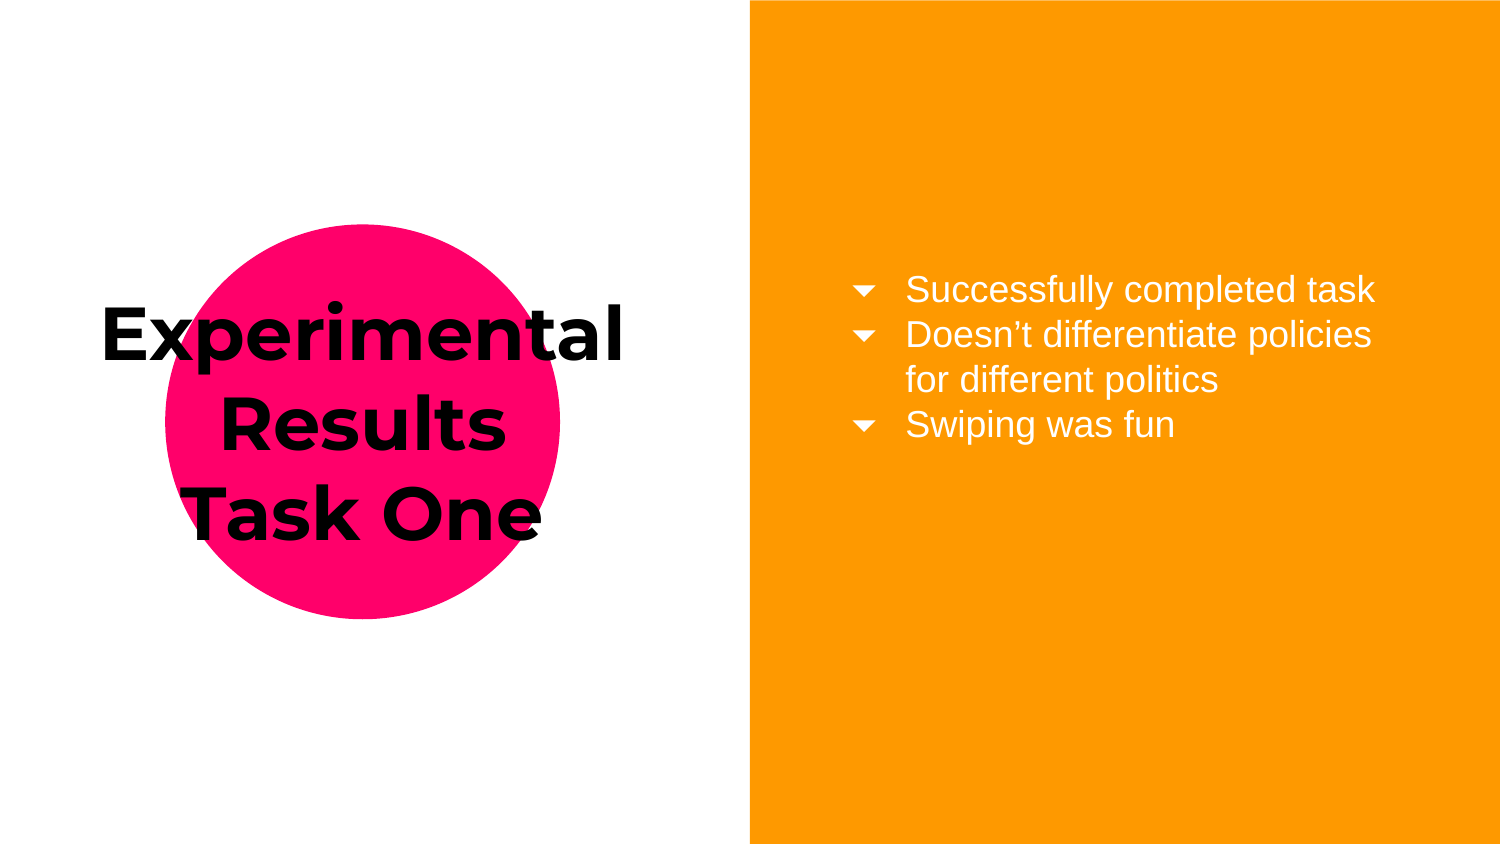

Successfully completed task
Doesn’t differentiate policies for different politics
Swiping was fun
# Experimental Results
Task One